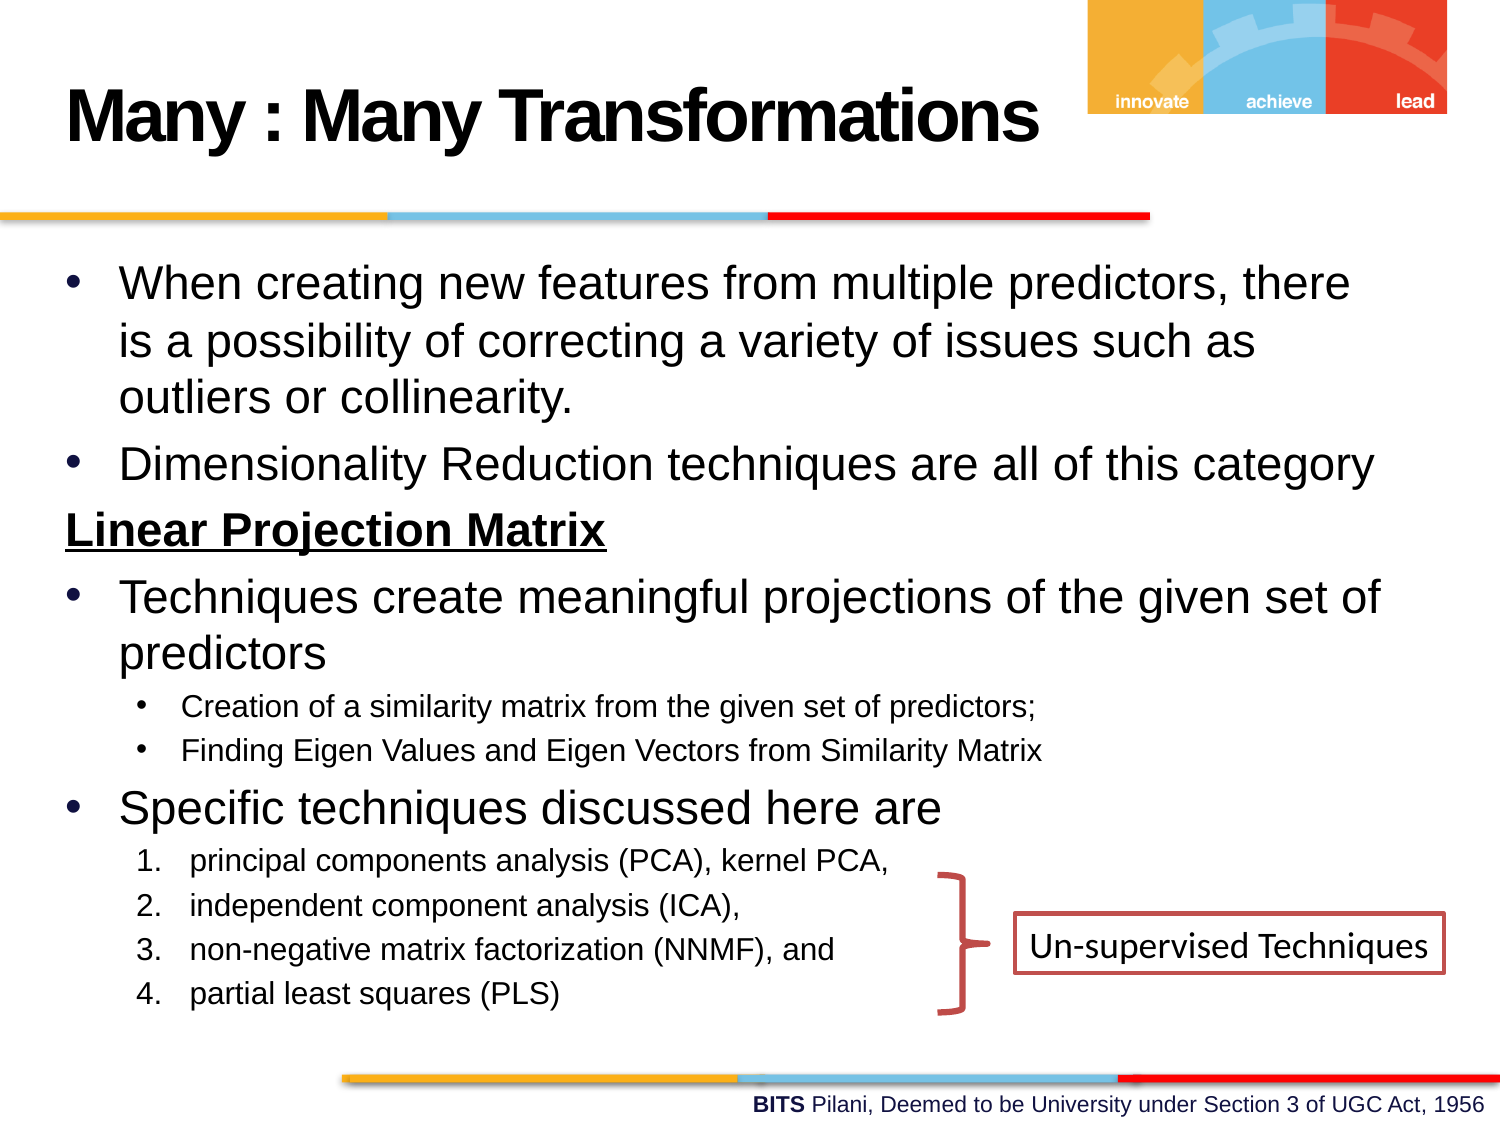

Many : Many Transformations
When creating new features from multiple predictors, there is a possibility of correcting a variety of issues such as outliers or collinearity.
Dimensionality Reduction techniques are all of this category
Linear Projection Matrix
Techniques create meaningful projections of the given set of predictors
Creation of a similarity matrix from the given set of predictors;
Finding Eigen Values and Eigen Vectors from Similarity Matrix
Specific techniques discussed here are
principal components analysis (PCA), kernel PCA,
independent component analysis (ICA),
non-negative matrix factorization (NNMF), and
partial least squares (PLS)

Un-supervised Techniques